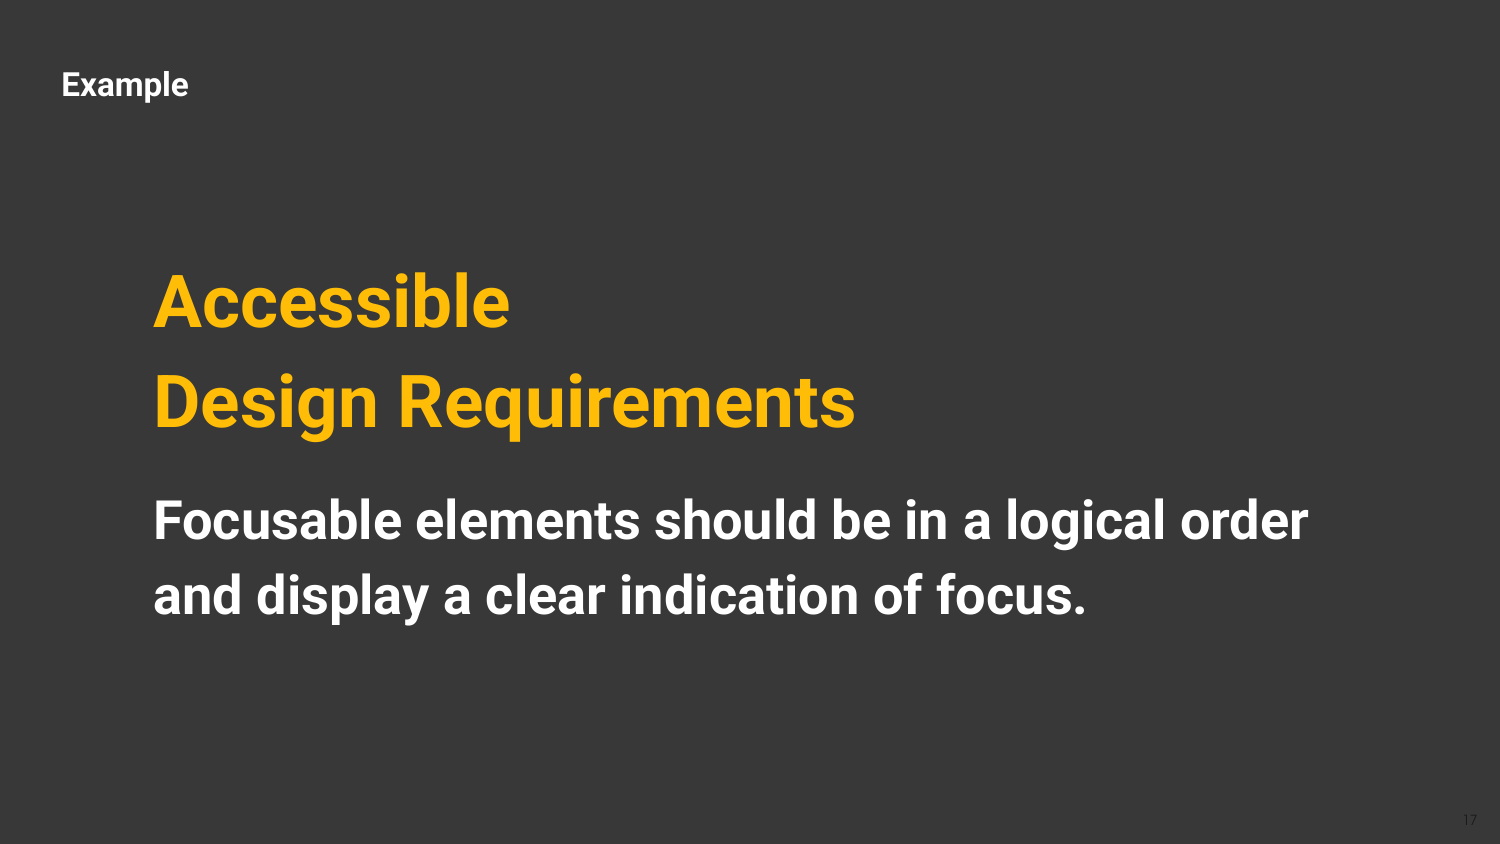

# Example
Accessible
Design Requirements
Focusable elements should be in a logical order and display a clear indication of focus.